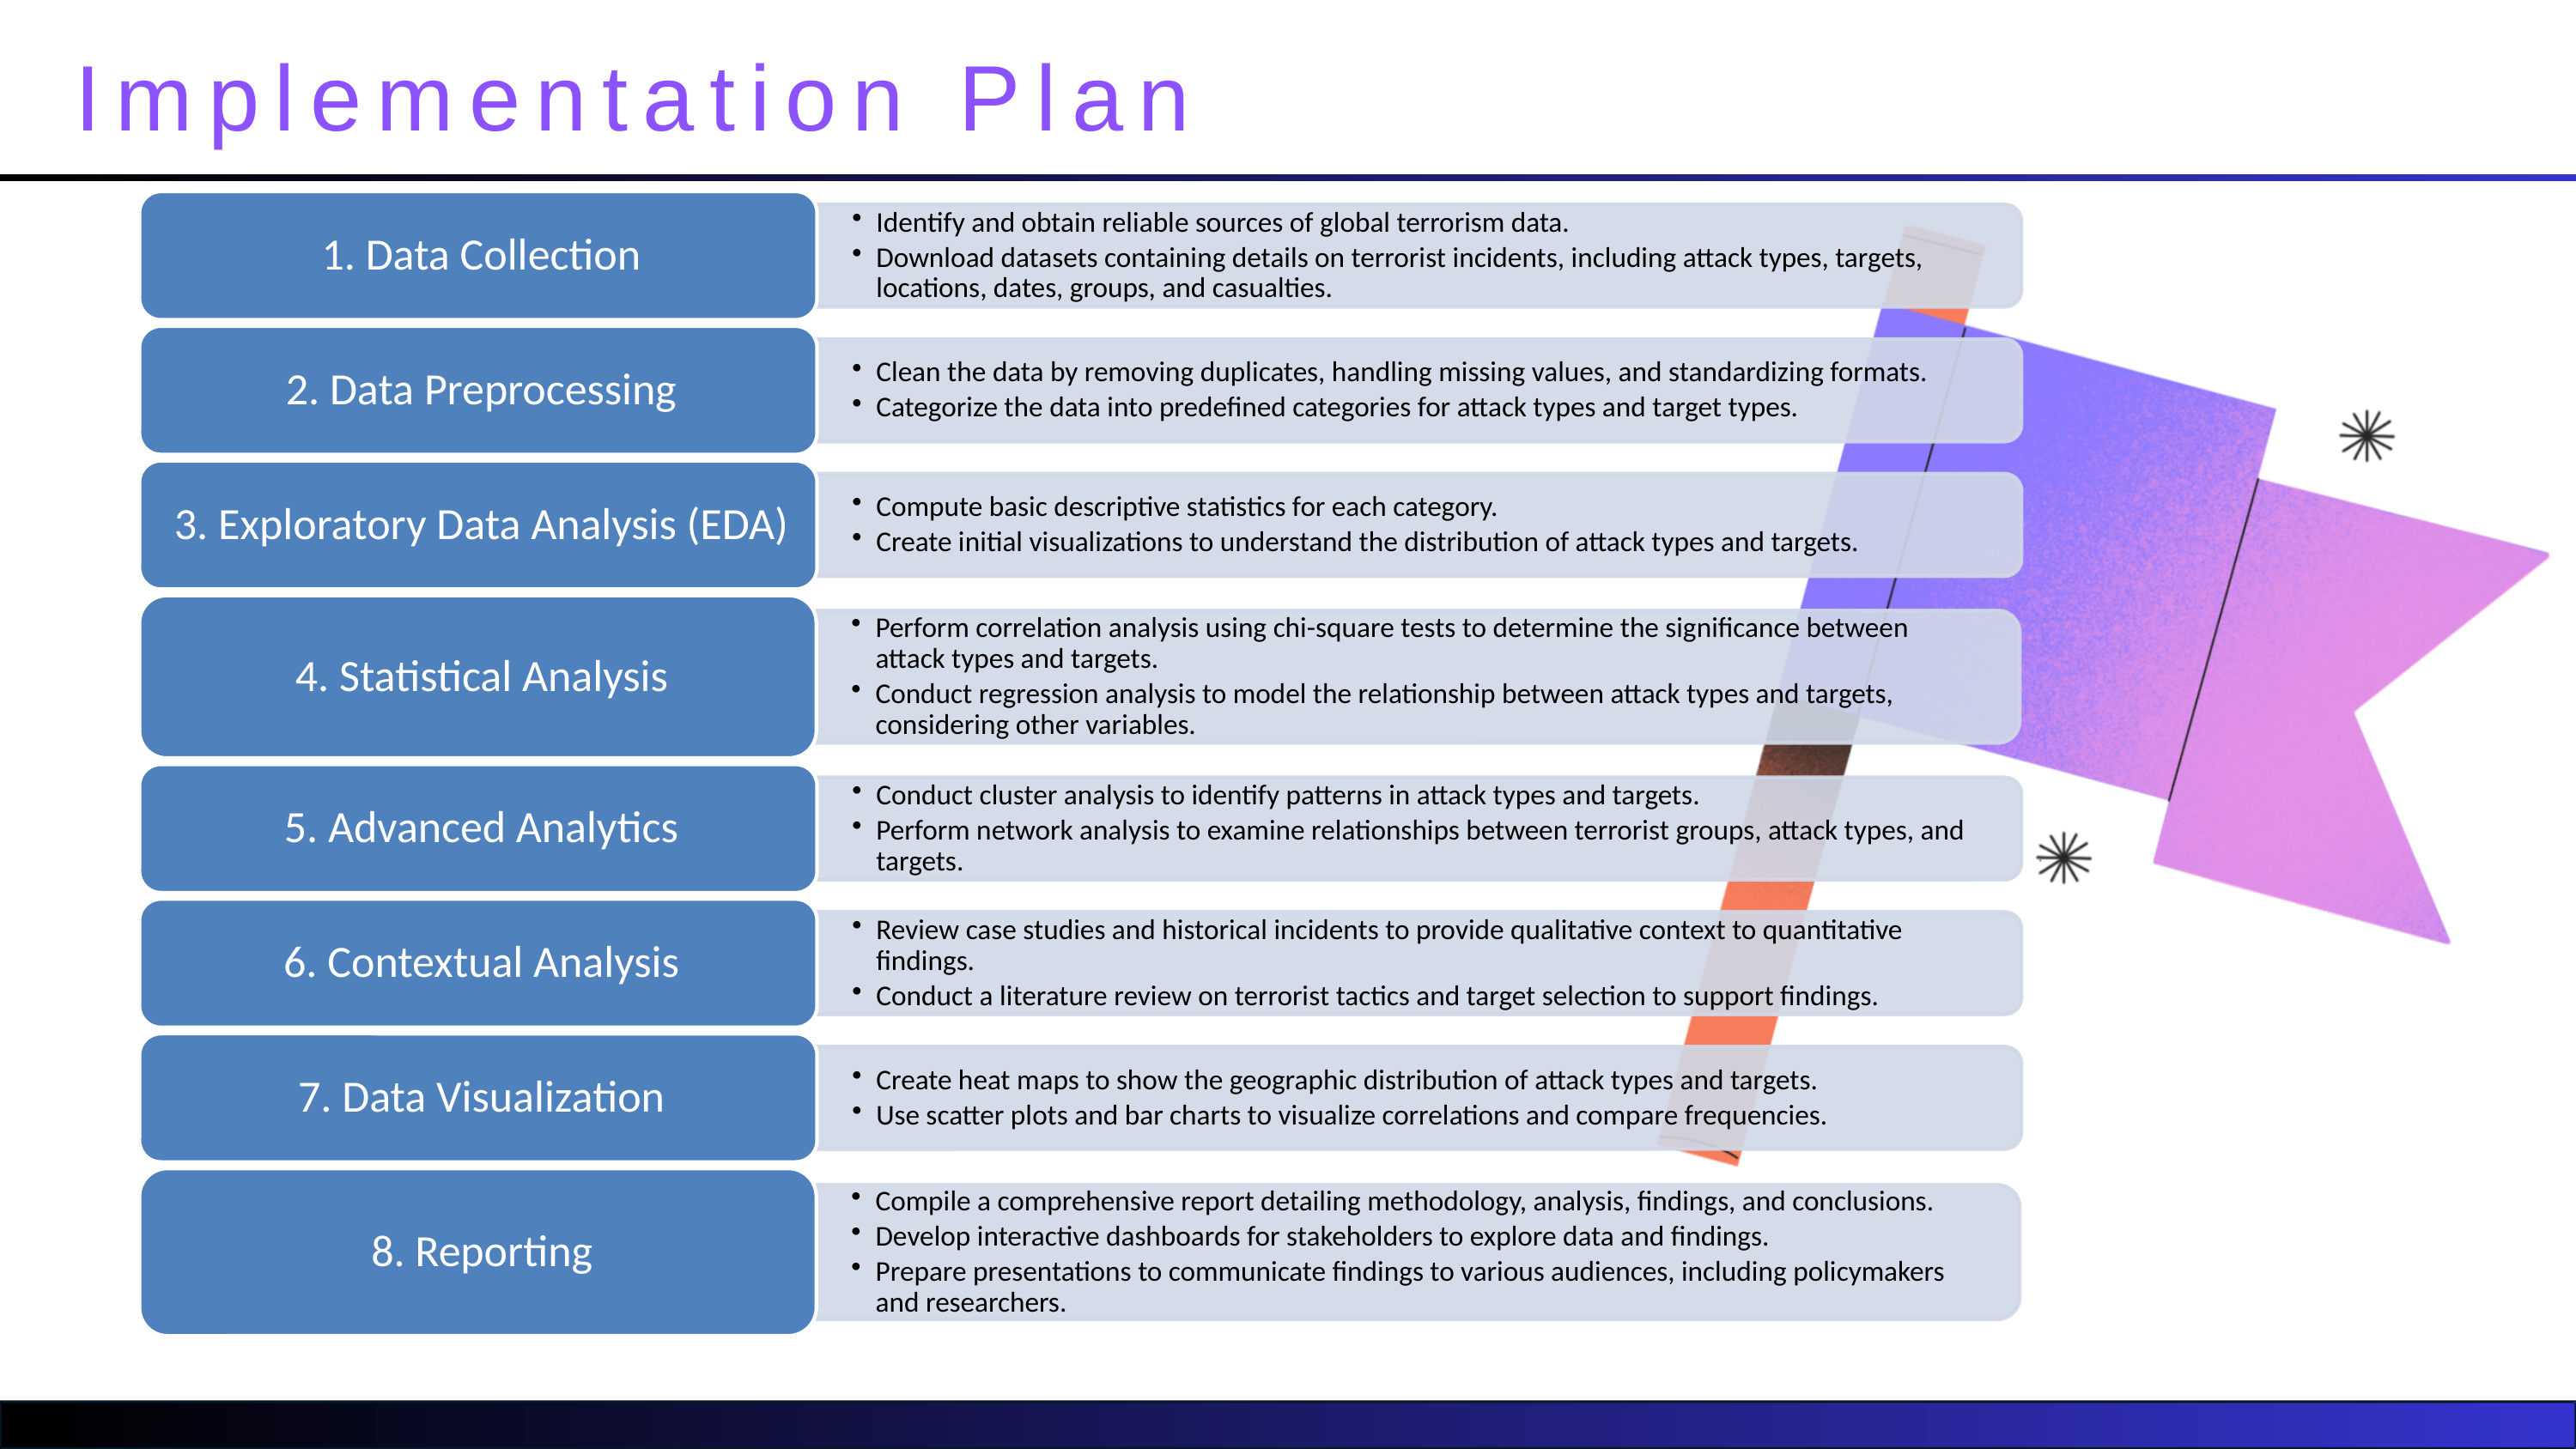

Implementation Plan

Identify and obtain reliable sources of global terrorism data.
Download datasets containing details on terrorist incidents, including attack types, targets, locations, dates, groups, and casualties.
1. Data Collection
Clean the data by removing duplicates, handling missing values, and standardizing formats.
Categorize the data into predefined categories for attack types and target types.
2. Data Preprocessing
Compute basic descriptive statistics for each category.
Create initial visualizations to understand the distribution of attack types and targets.
3. Exploratory Data Analysis (EDA)
Perform correlation analysis using chi-square tests to determine the significance between attack types and targets.
Conduct regression analysis to model the relationship between attack types and targets, considering other variables.
4. Statistical Analysis
Conduct cluster analysis to identify patterns in attack types and targets.
Perform network analysis to examine relationships between terrorist groups, attack types, and targets.
5. Advanced Analytics
Review case studies and historical incidents to provide qualitative context to quantitative findings.
Conduct a literature review on terrorist tactics and target selection to support findings.
6. Contextual Analysis
Create heat maps to show the geographic distribution of attack types and targets.
Use scatter plots and bar charts to visualize correlations and compare frequencies.
7. Data Visualization
Compile a comprehensive report detailing methodology, analysis, findings, and conclusions.
Develop interactive dashboards for stakeholders to explore data and findings.
Prepare presentations to communicate findings to various audiences, including policymakers and researchers.
8. Reporting